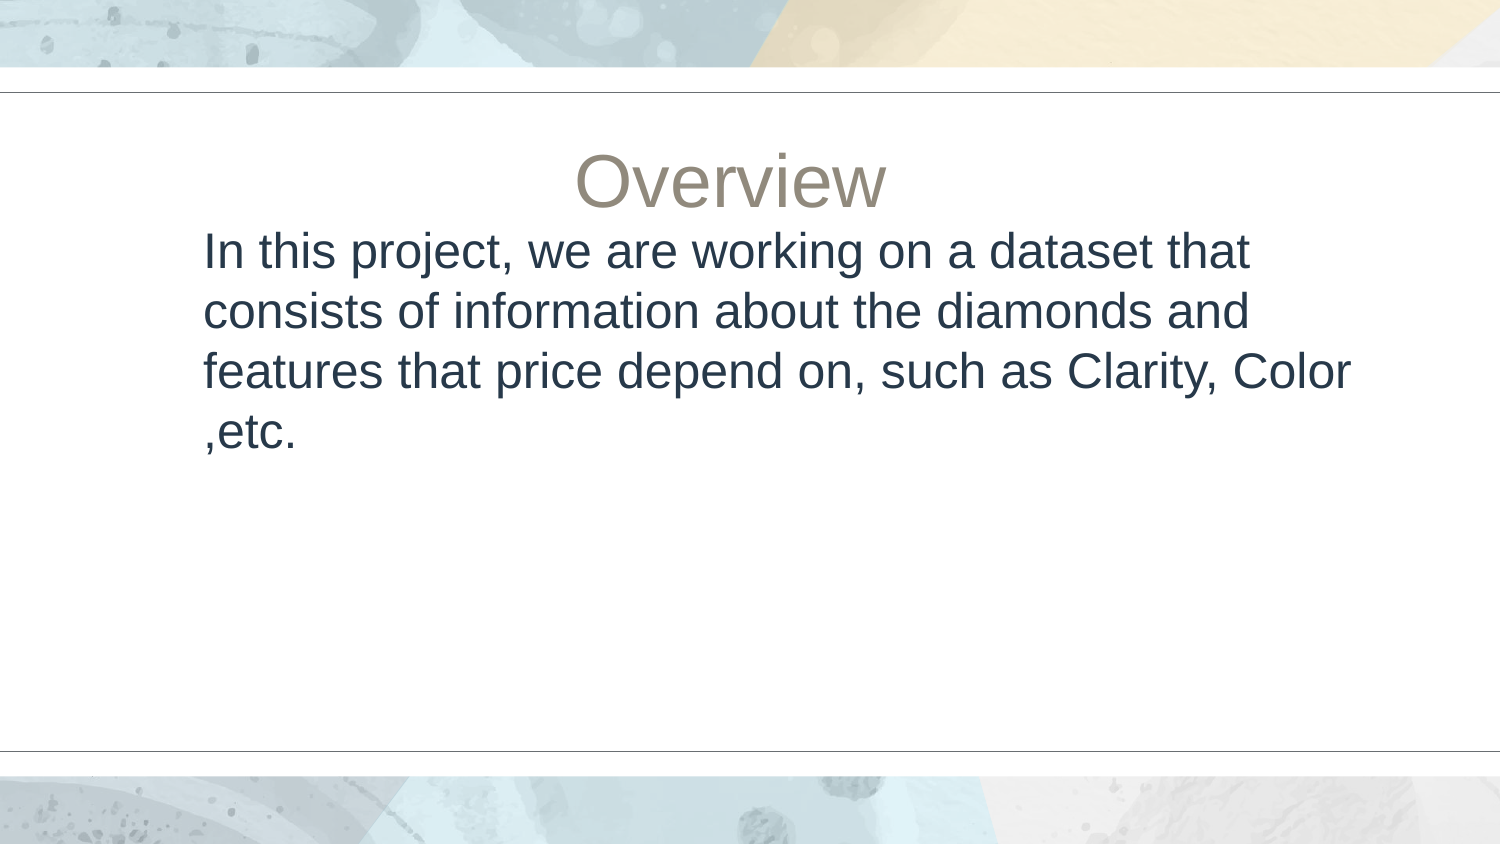

# Overview
In this project, we are working on a dataset that consists of information about the diamonds and features that price depend on, such as Clarity, Color ,etc.